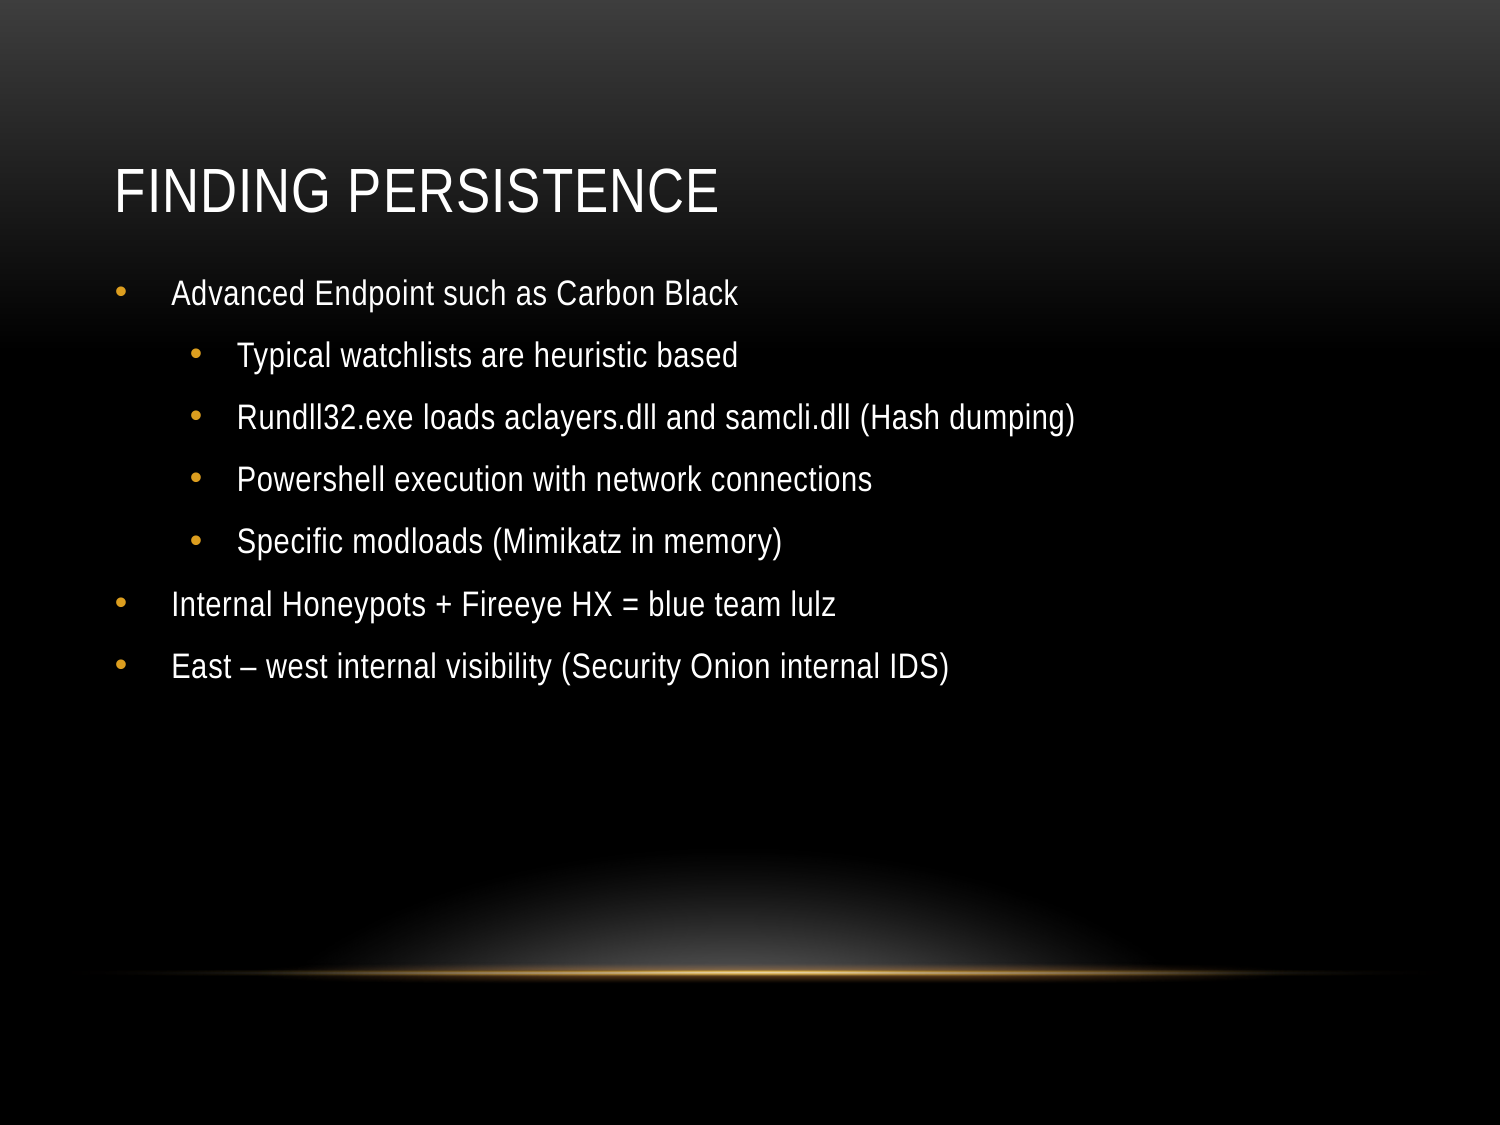

# Finding persistence
Advanced Endpoint such as Carbon Black
Typical watchlists are heuristic based
Rundll32.exe loads aclayers.dll and samcli.dll (Hash dumping)
Powershell execution with network connections
Specific modloads (Mimikatz in memory)
Internal Honeypots + Fireeye HX = blue team lulz
East – west internal visibility (Security Onion internal IDS)